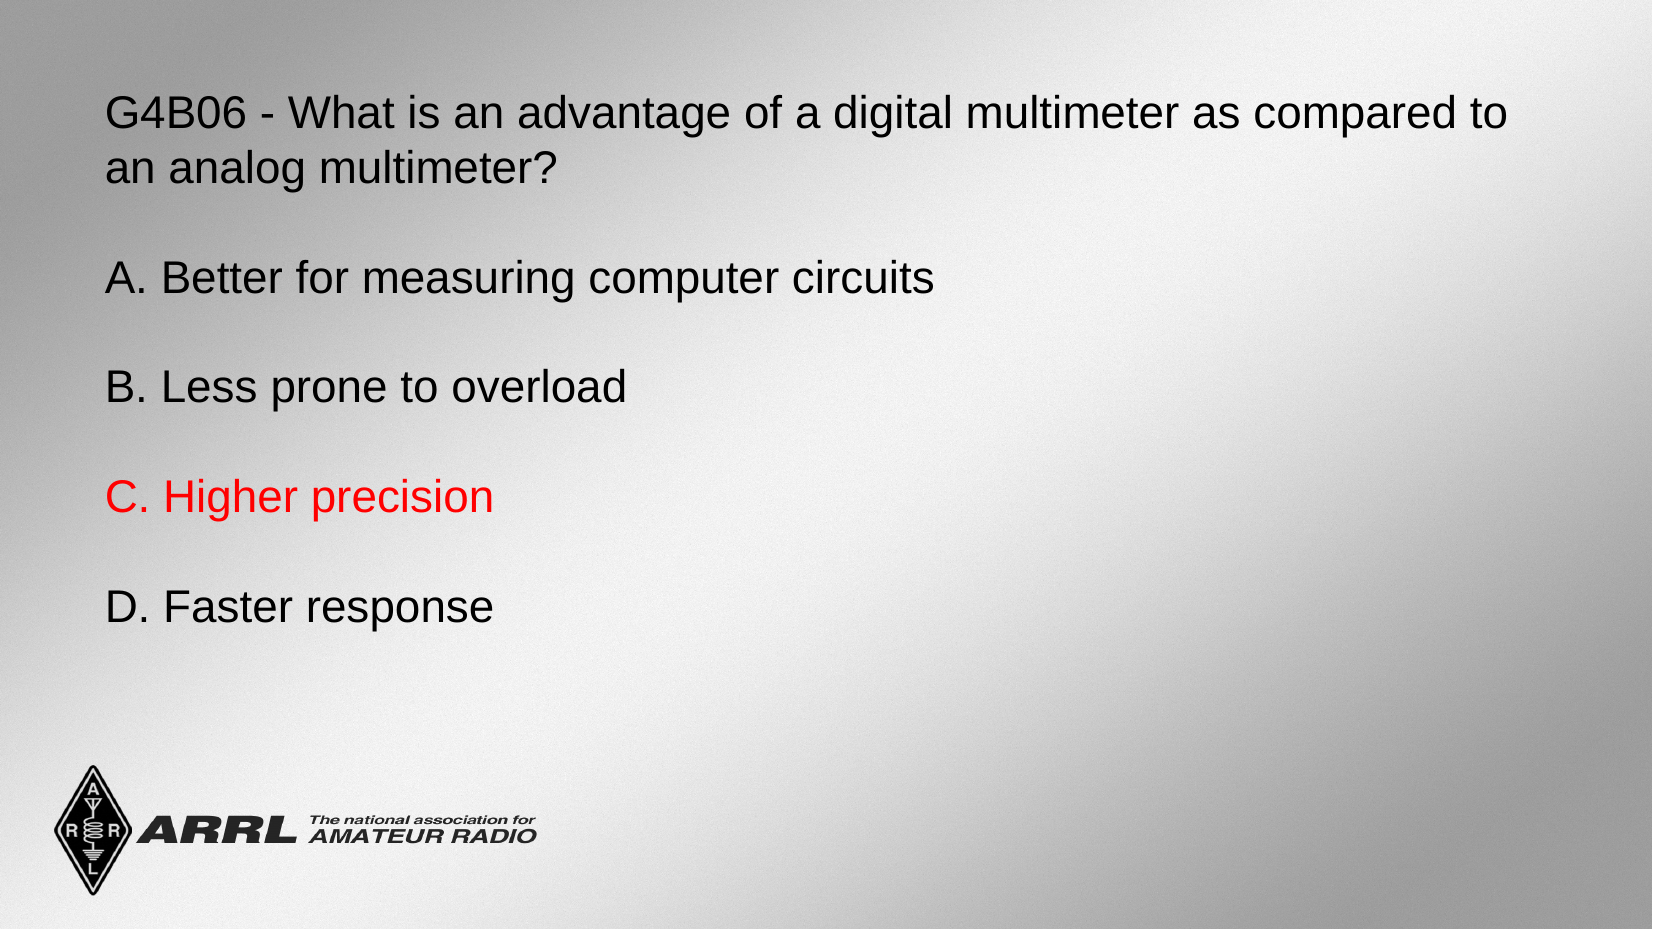

G4B06 - What is an advantage of a digital multimeter as compared to an analog multimeter?

A. Better for measuring computer circuits

B. Less prone to overload

C. Higher precision

D. Faster response